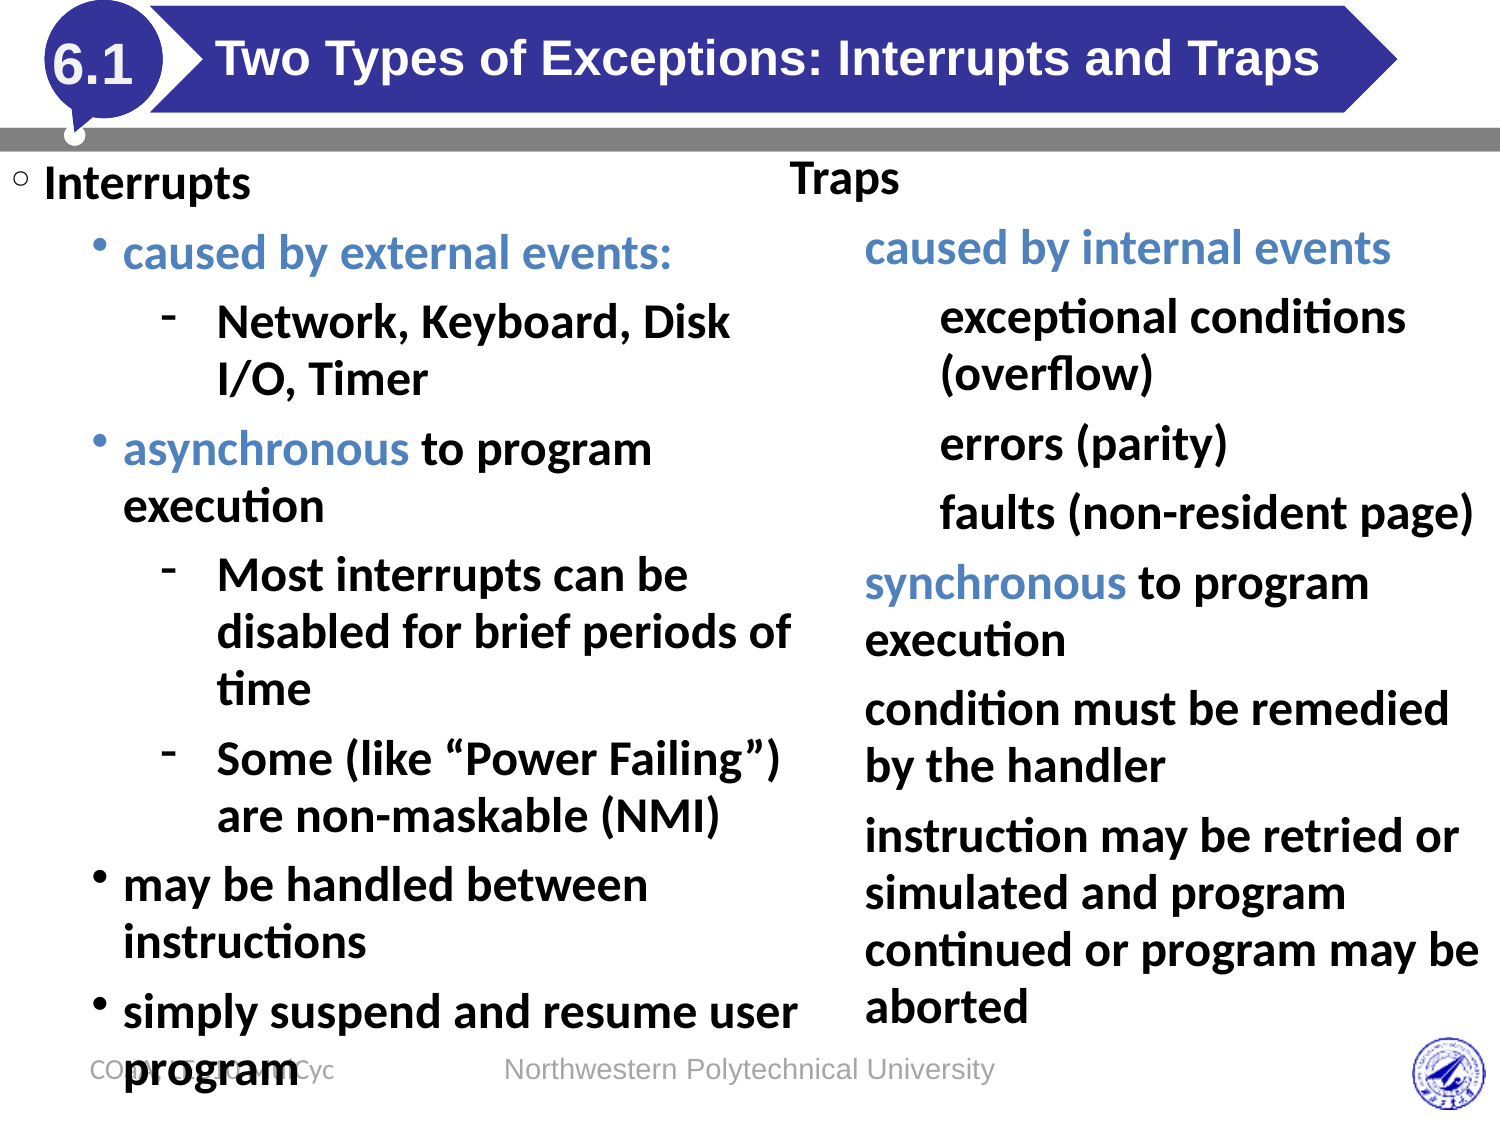

# Two Types of Exceptions: Interrupts and Traps
6.1
Traps
caused by internal events
exceptional conditions (overflow)
errors (parity)
faults (non-resident page)
synchronous to program execution
condition must be remedied by the handler
instruction may be retried or simulated and program continued or program may be aborted
Interrupts
caused by external events:
Network, Keyboard, Disk I/O, Timer
asynchronous to program execution
Most interrupts can be disabled for brief periods of time
Some (like “Power Failing”) are non-maskable (NMI)
may be handled between instructions
simply suspend and resume user program
COaA, LEC10 MulCyc
Northwestern Polytechnical University
58